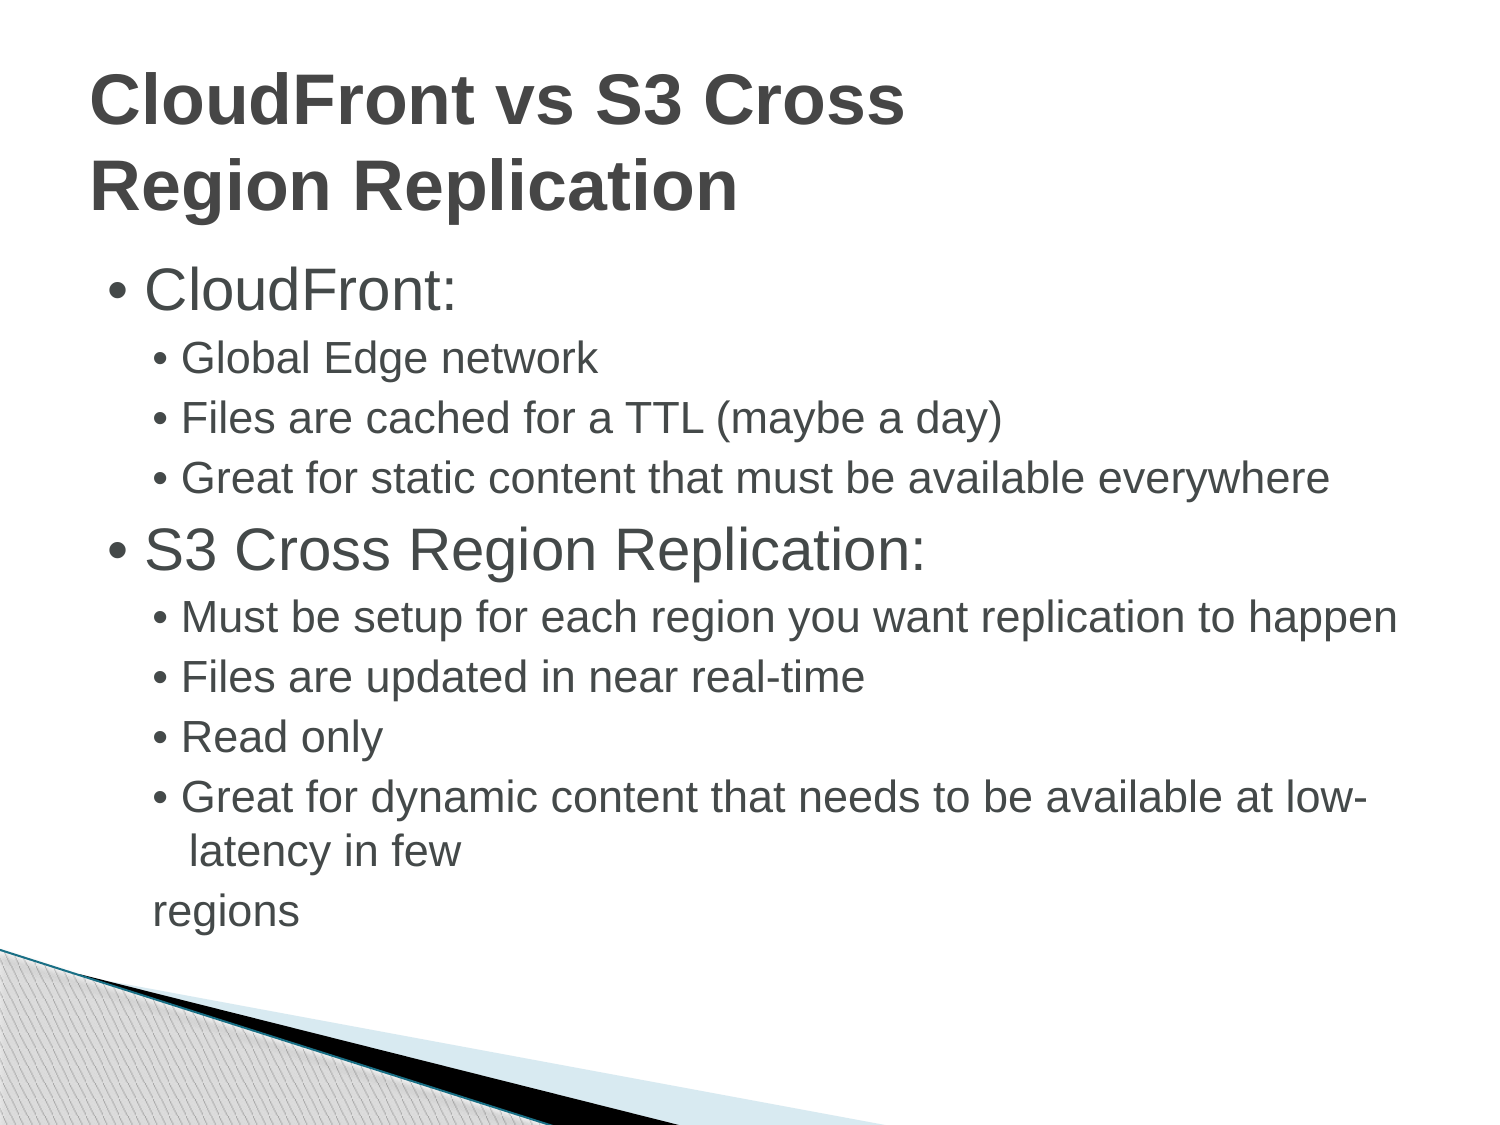

# CloudFront vs S3 Cross Region Replication
• CloudFront:
• Global Edge network
• Files are cached for a TTL (maybe a day)
• Great for static content that must be available everywhere
• S3 Cross Region Replication:
• Must be setup for each region you want replication to happen
• Files are updated in near real-time
• Read only
• Great for dynamic content that needs to be available at low-latency in few
regions